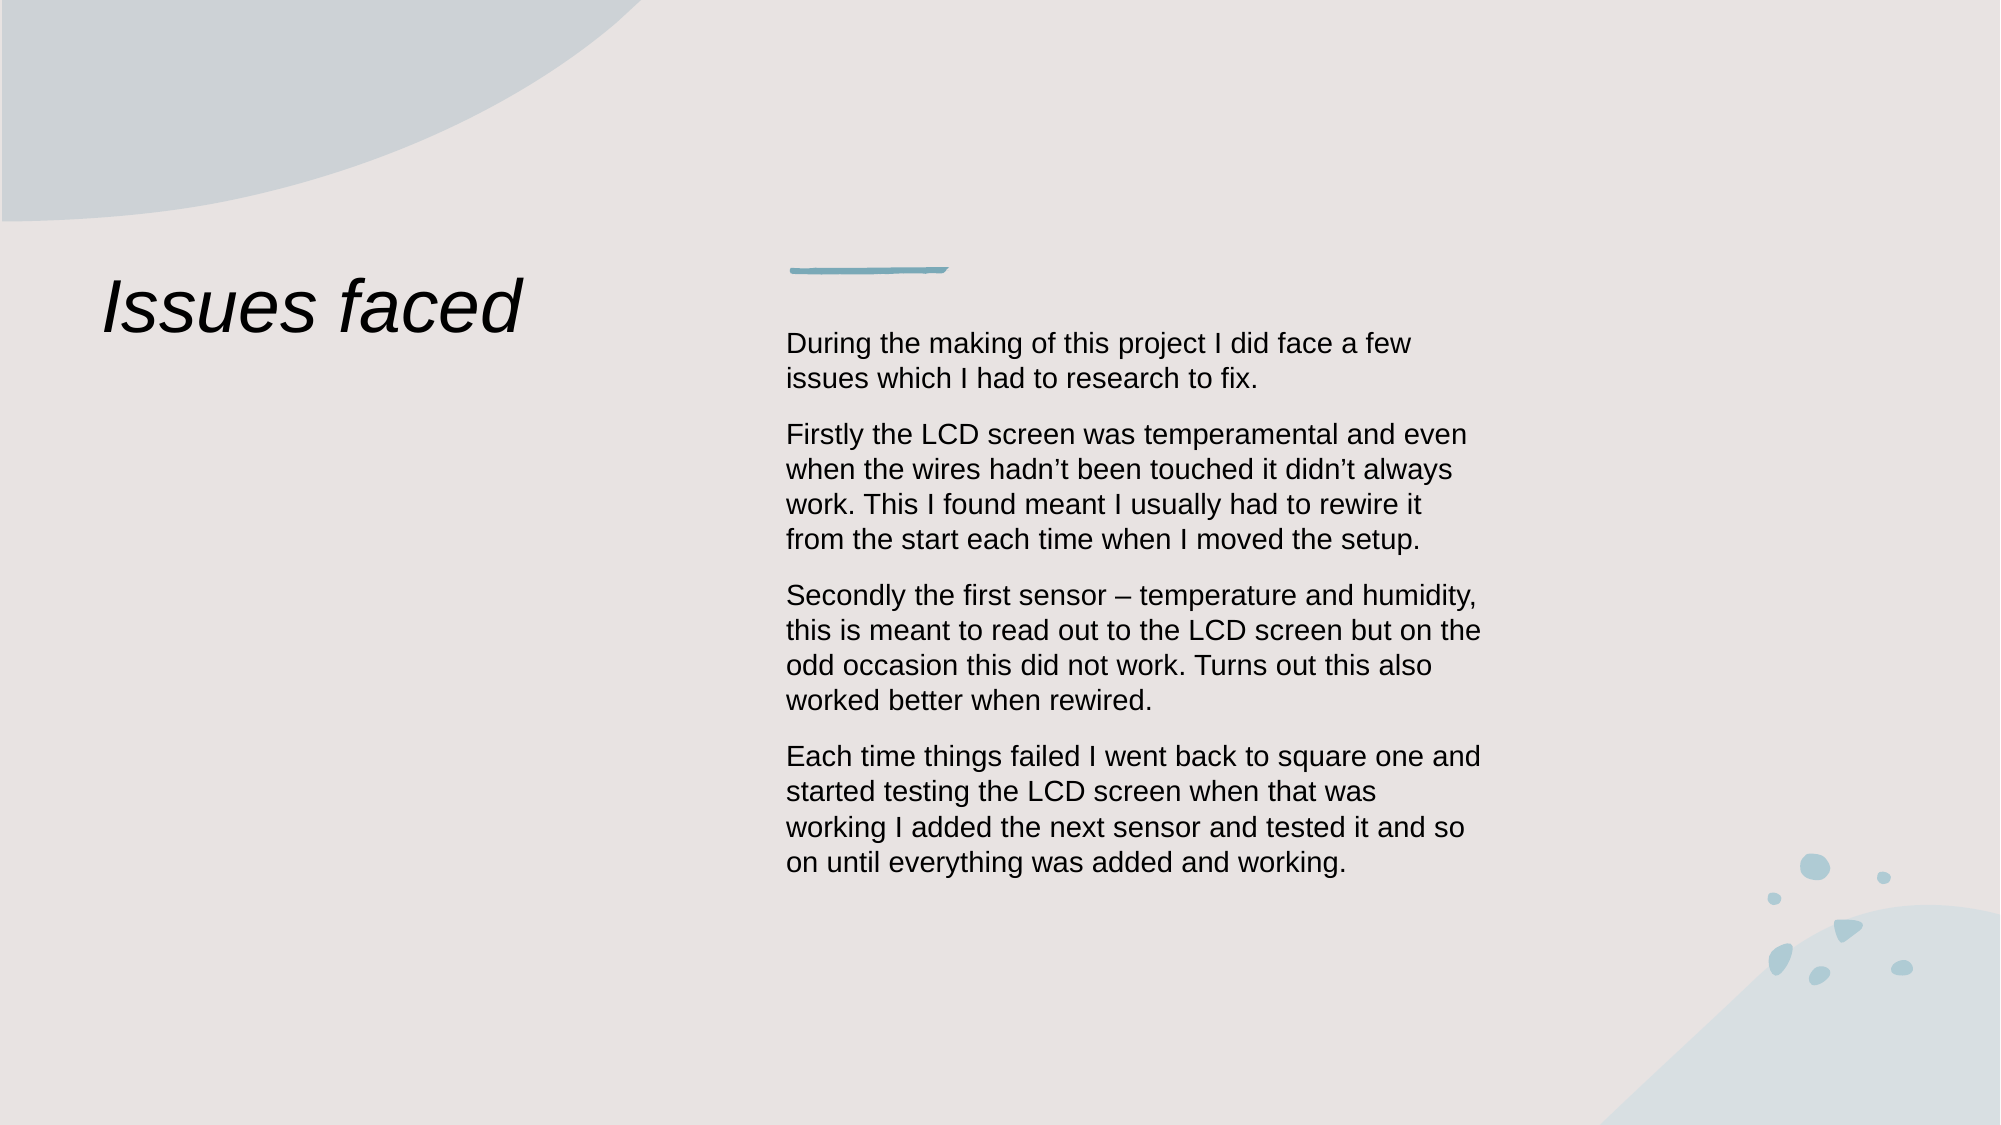

# Issues faced

During the making of this project I did face a few issues which I had to research to fix.
Firstly the LCD screen was temperamental and even when the wires hadn’t been touched it didn’t always work. This I found meant I usually had to rewire it from the start each time when I moved the setup.
Secondly the first sensor – temperature and humidity, this is meant to read out to the LCD screen but on the odd occasion this did not work. Turns out this also worked better when rewired.
Each time things failed I went back to square one and started testing the LCD screen when that was working I added the next sensor and tested it and so on until everything was added and working.